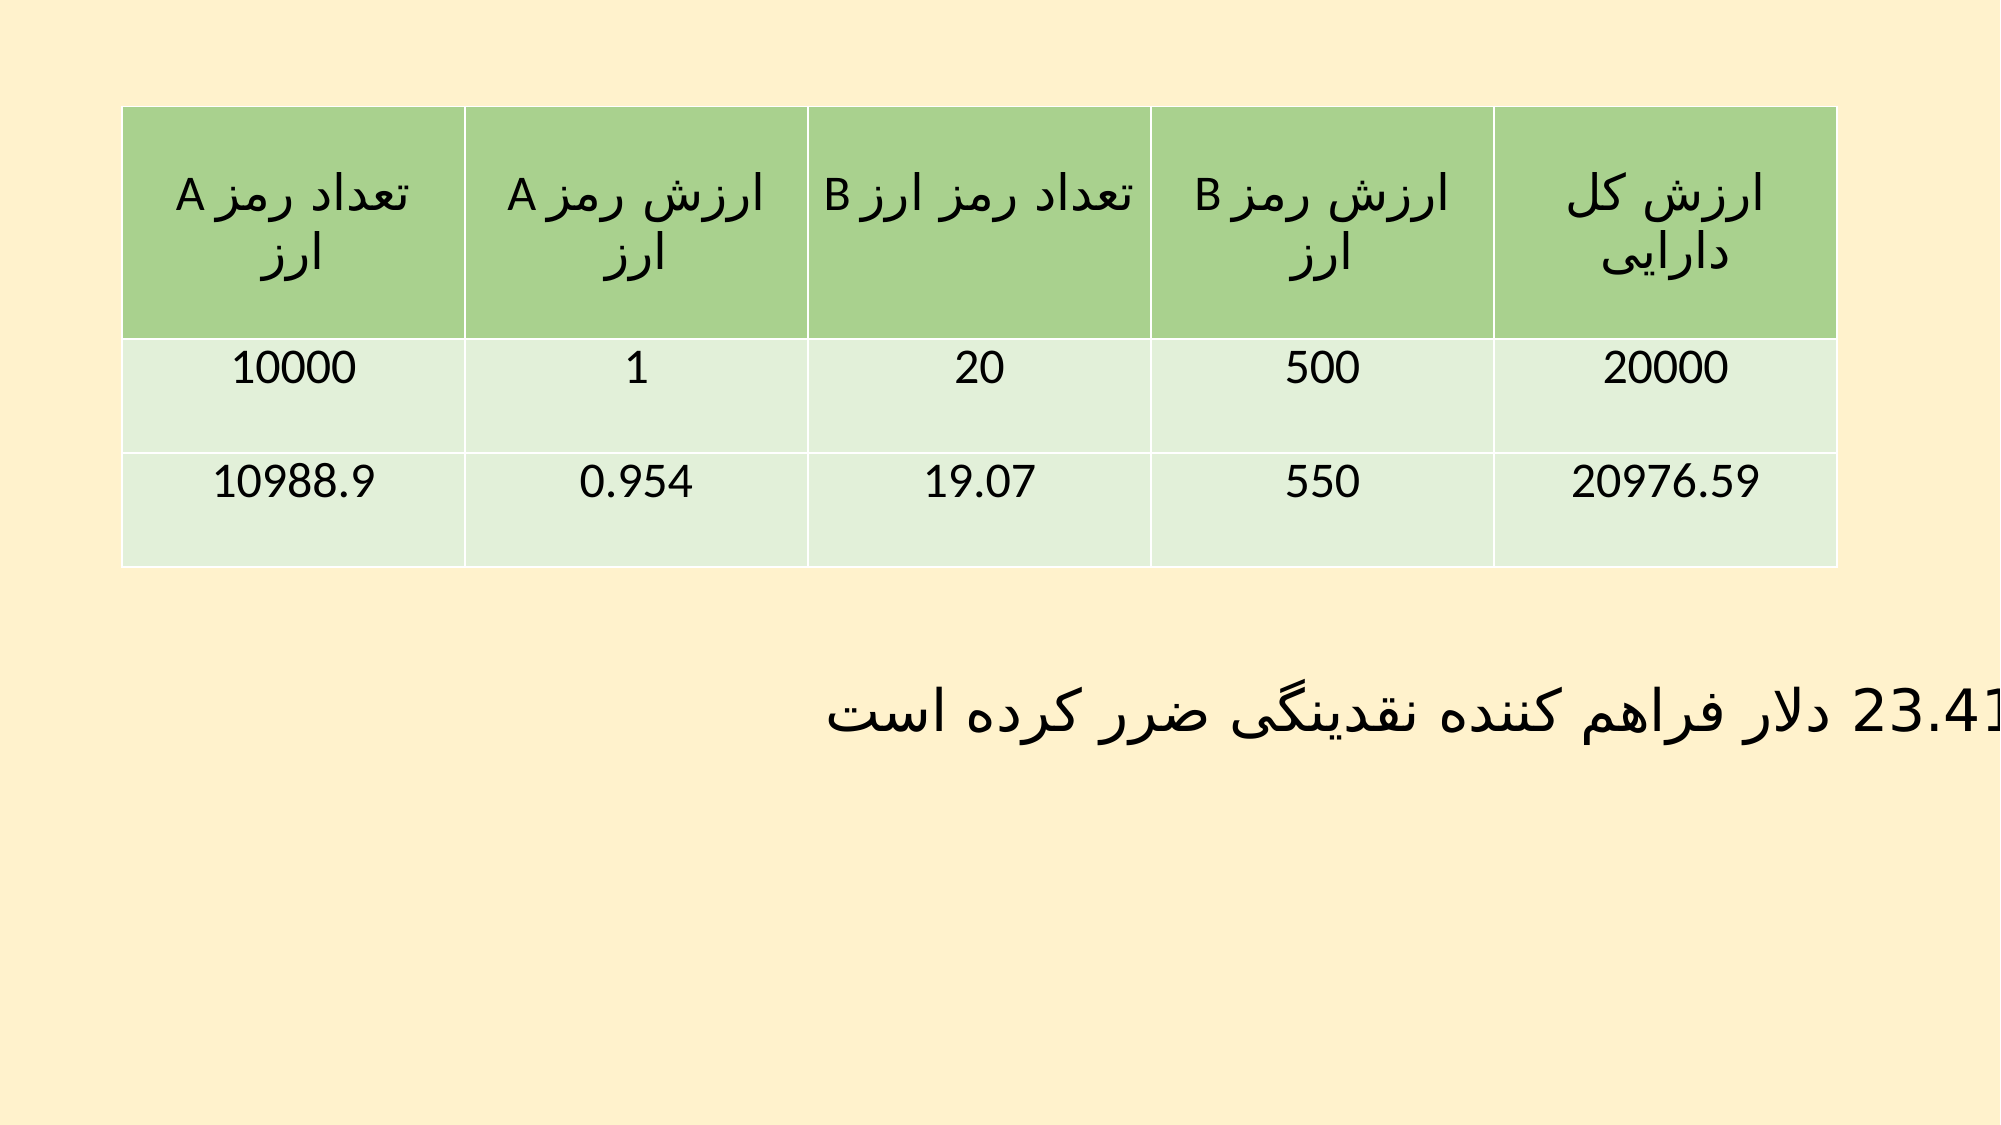

| A تعداد رمز ارز | A ارزش رمز ارز | B تعداد رمز ارز | B ارزش رمز ارز | ارزش کل دارایی |
| --- | --- | --- | --- | --- |
| 10000 | 1 | 20 | 500 | 20000 |
| 10988.9 | 0.954 | 19.07 | 550 | 20976.59 |
23.41 دلار فراهم کننده نقدینگی ضرر کرده است